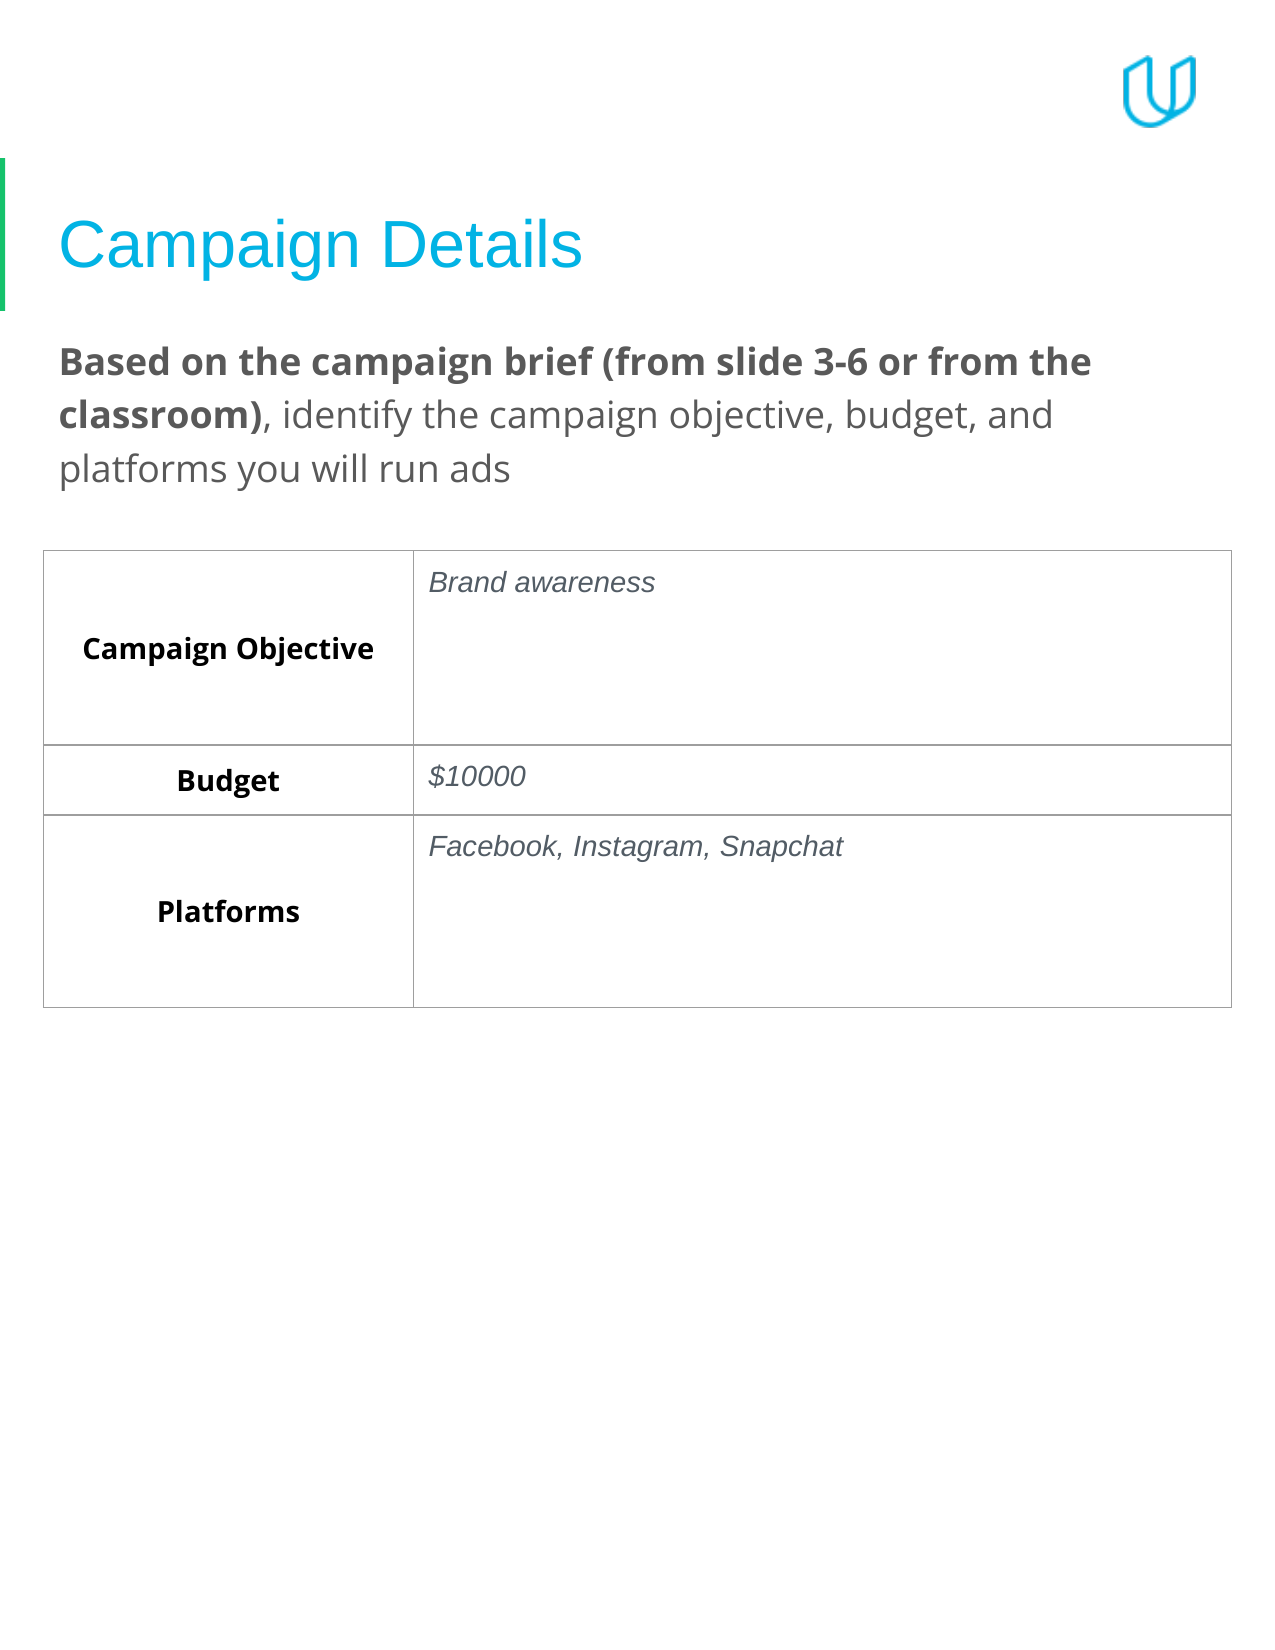

# Campaign Details
Based on the campaign brief (from slide 3-6 or from the classroom), identify the campaign objective, budget, and platforms you will run ads

| Campaign Objective | Brand awareness |
| --- | --- |
| Budget | $10000 |
| Platforms | Facebook, Instagram, Snapchat |